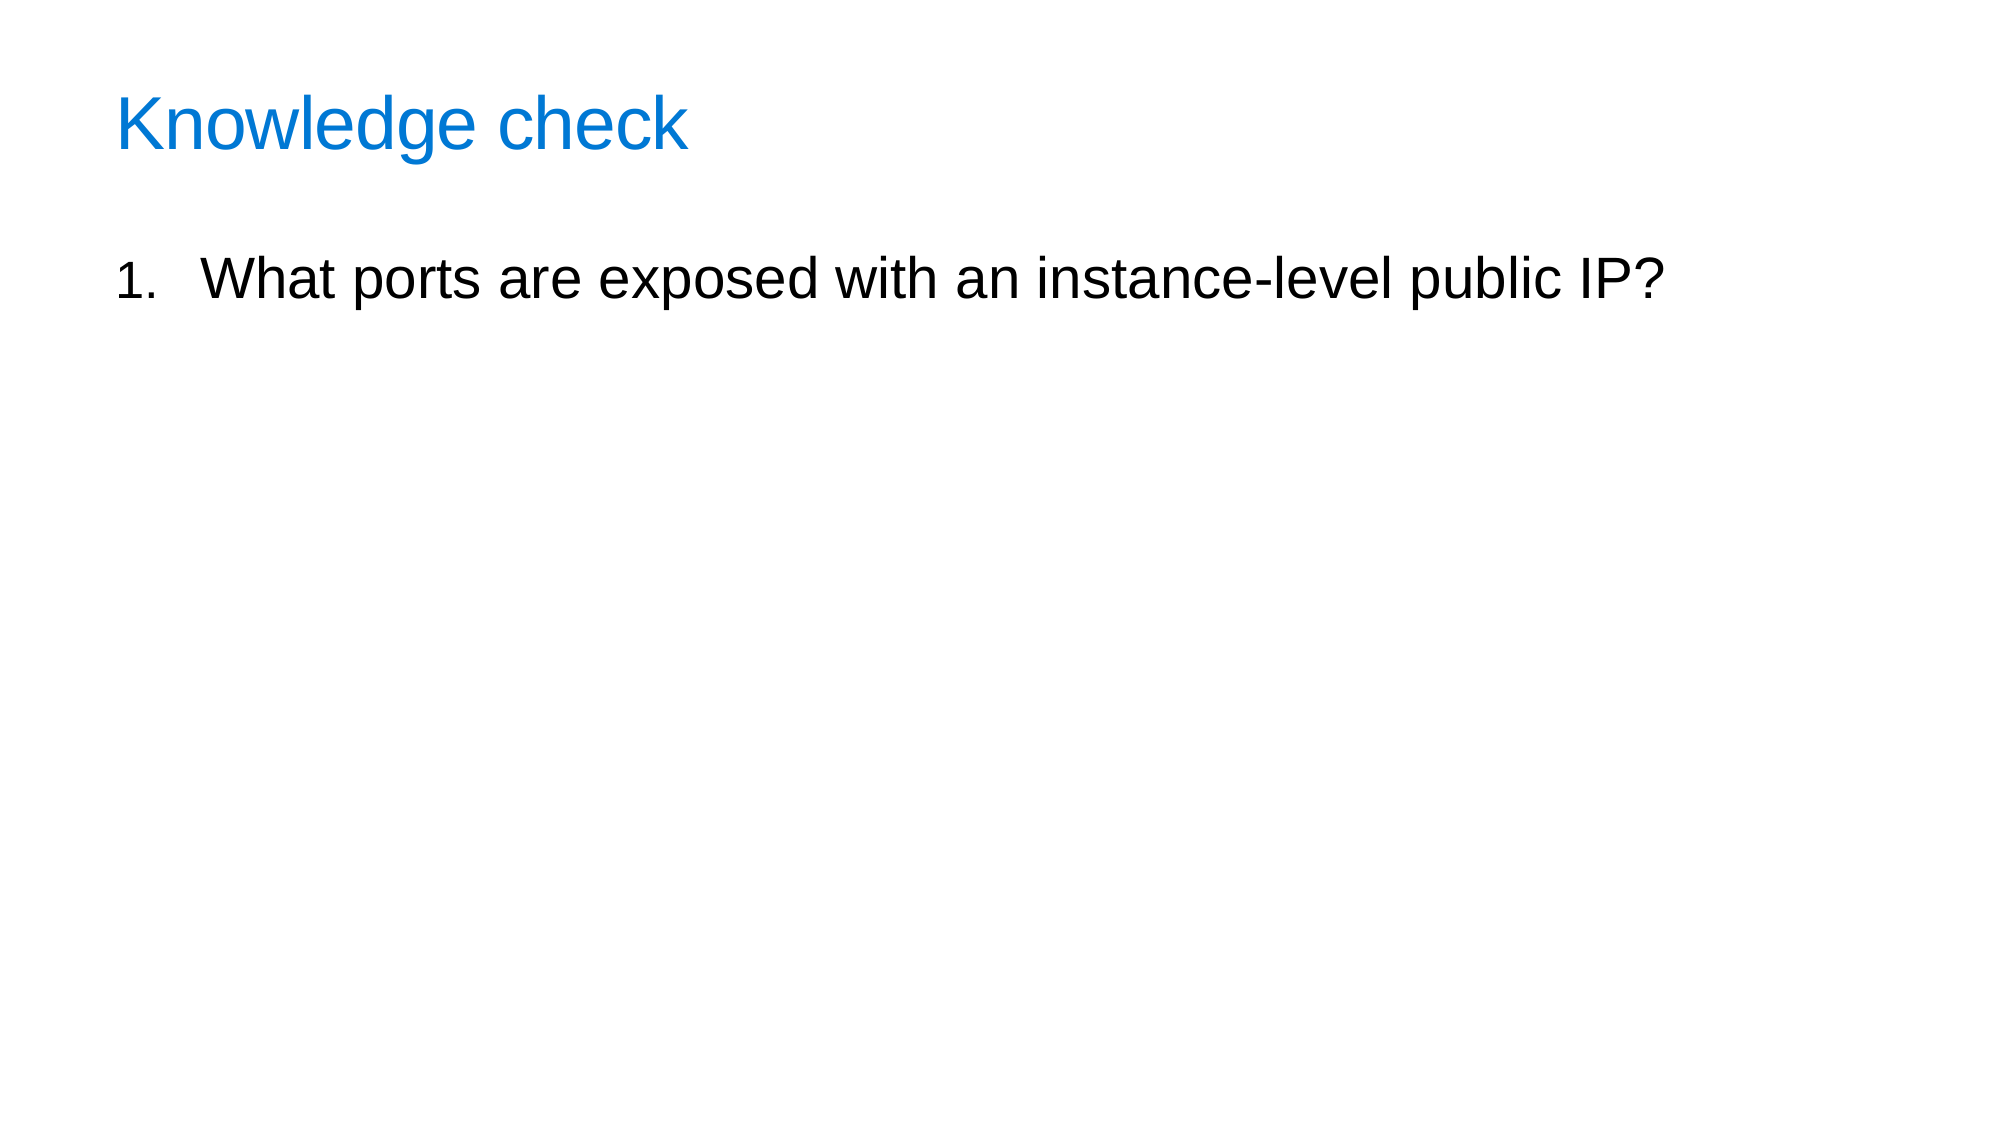

Knowledge check
What ports are exposed with an instance-level public IP?